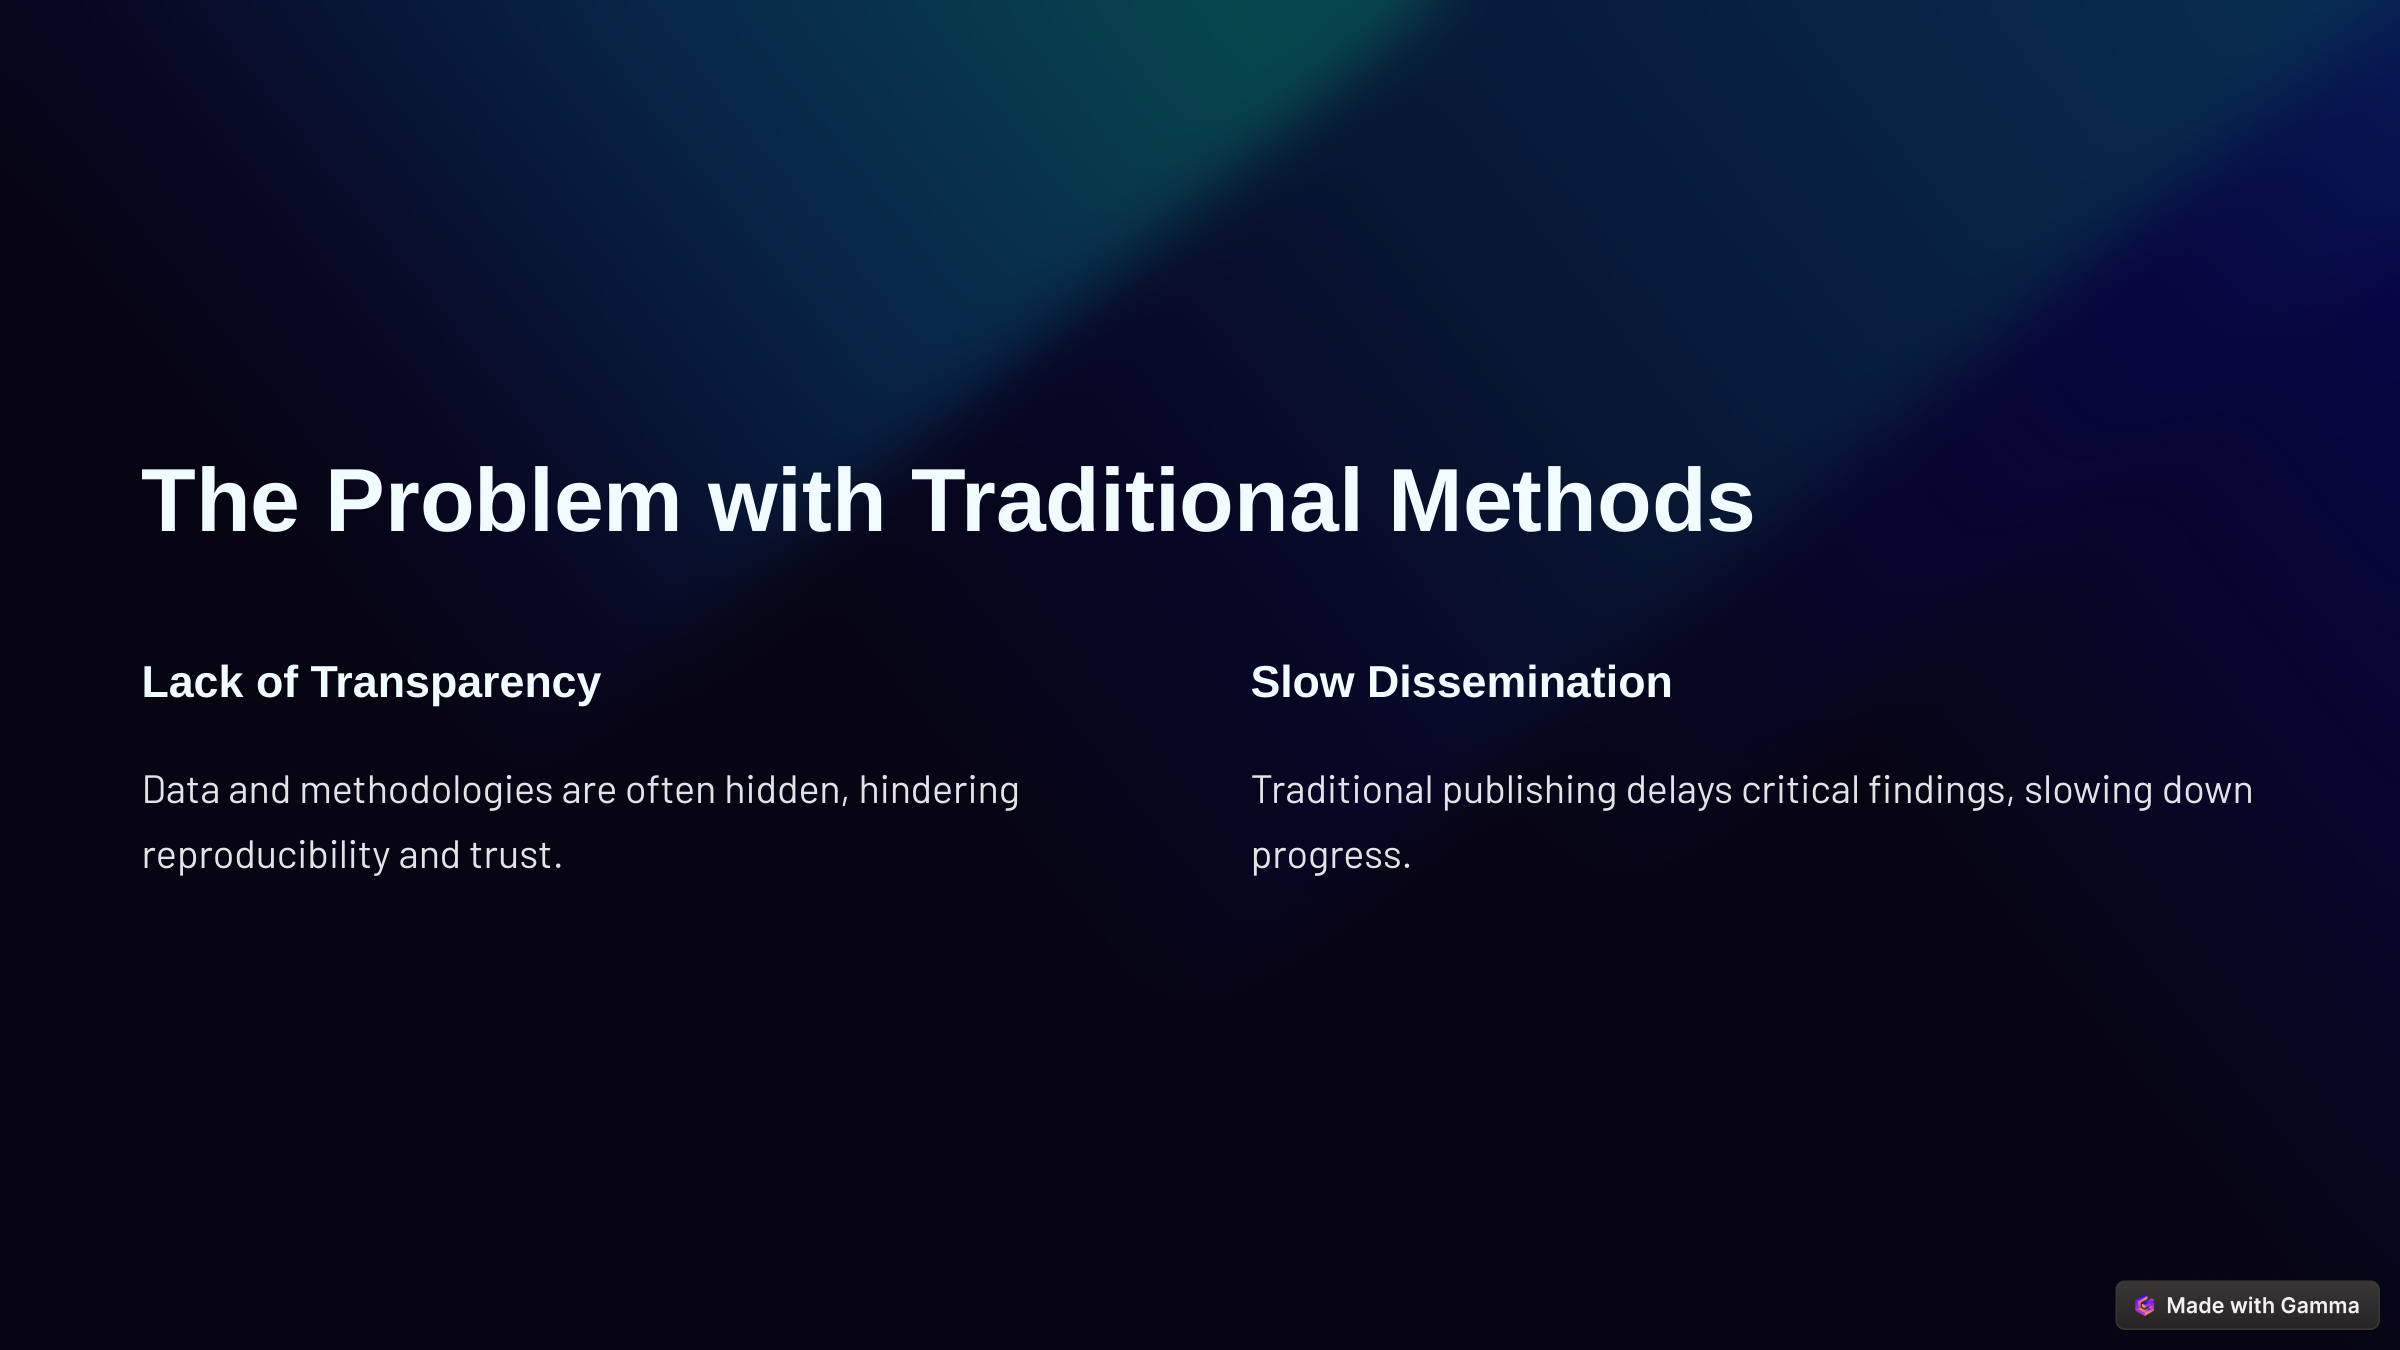

The Problem with Traditional Methods
Lack of Transparency
Slow Dissemination
Data and methodologies are often hidden, hindering reproducibility and trust.
Traditional publishing delays critical findings, slowing down progress.